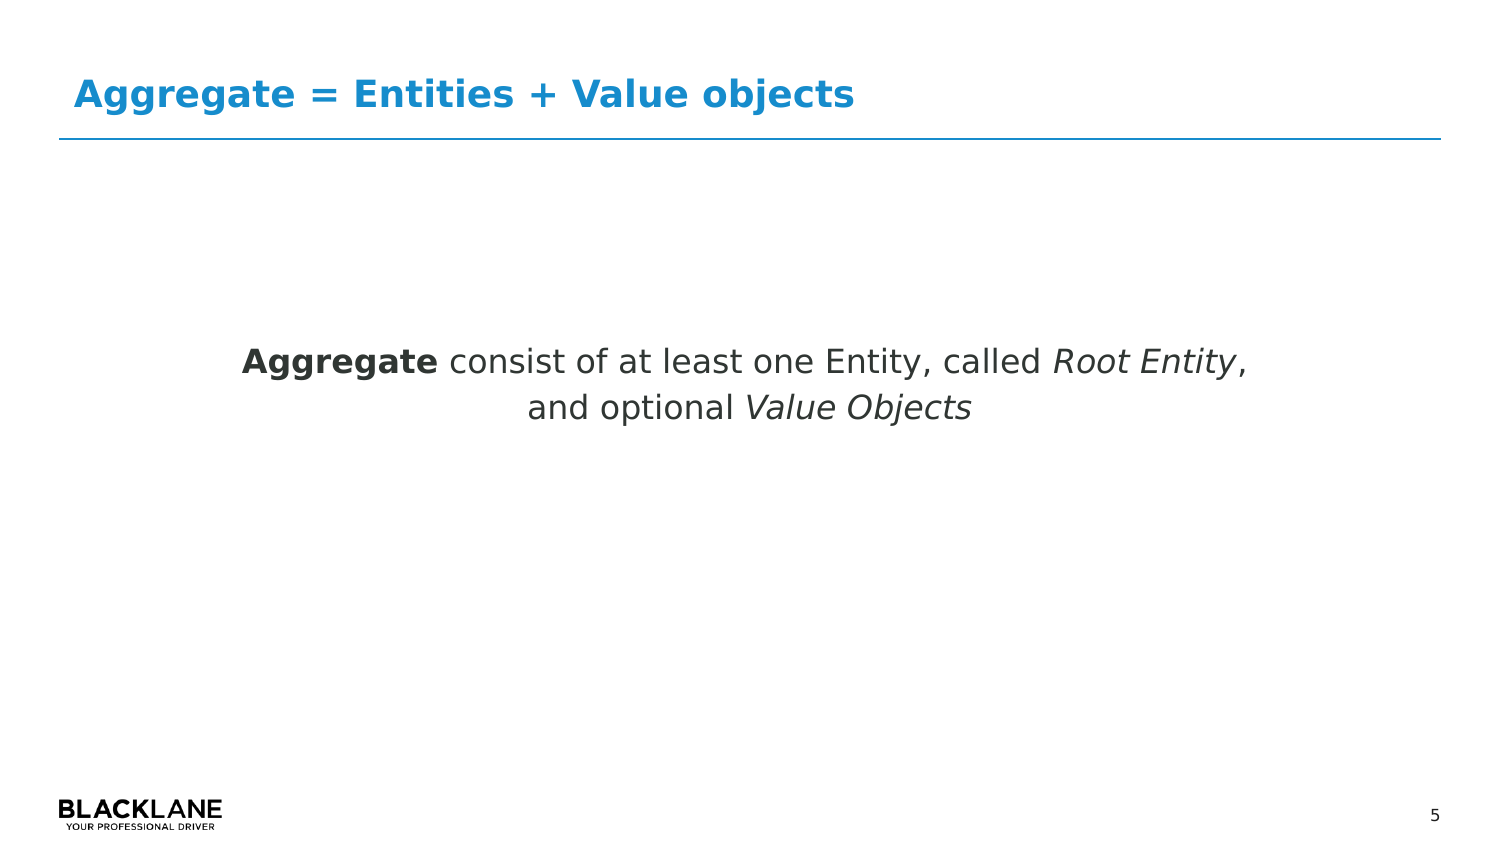

# Aggregate = Entities + Value objects

Aggregate consist of at least one Entity, called Root Entity,
and optional Value Objects